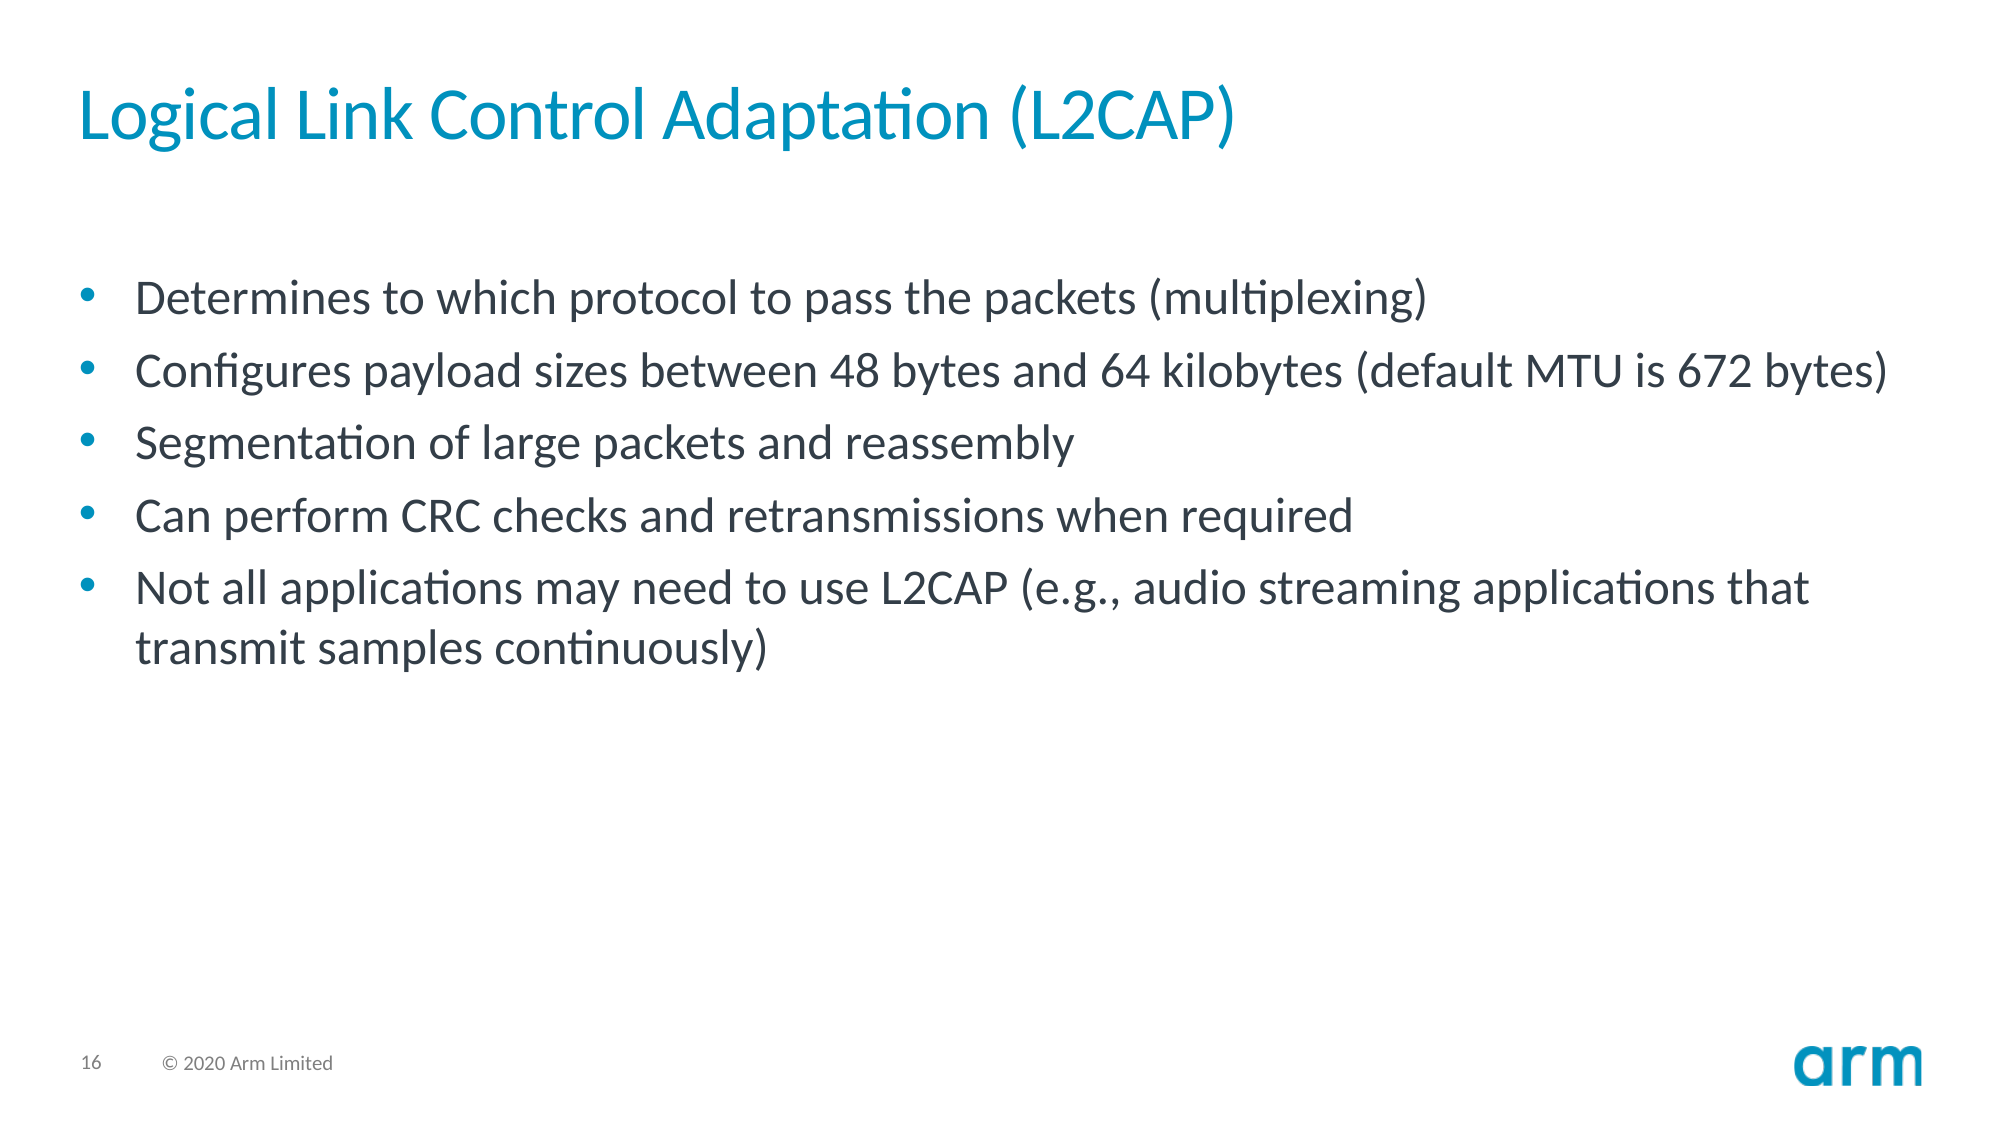

# Logical Link Control Adaptation (L2CAP)

Determines to which protocol to pass the packets (multiplexing)
Configures payload sizes between 48 bytes and 64 kilobytes (default MTU is 672 bytes)
Segmentation of large packets and reassembly
Can perform CRC checks and retransmissions when required
Not all applications may need to use L2CAP (e.g., audio streaming applications that transmit samples continuously)